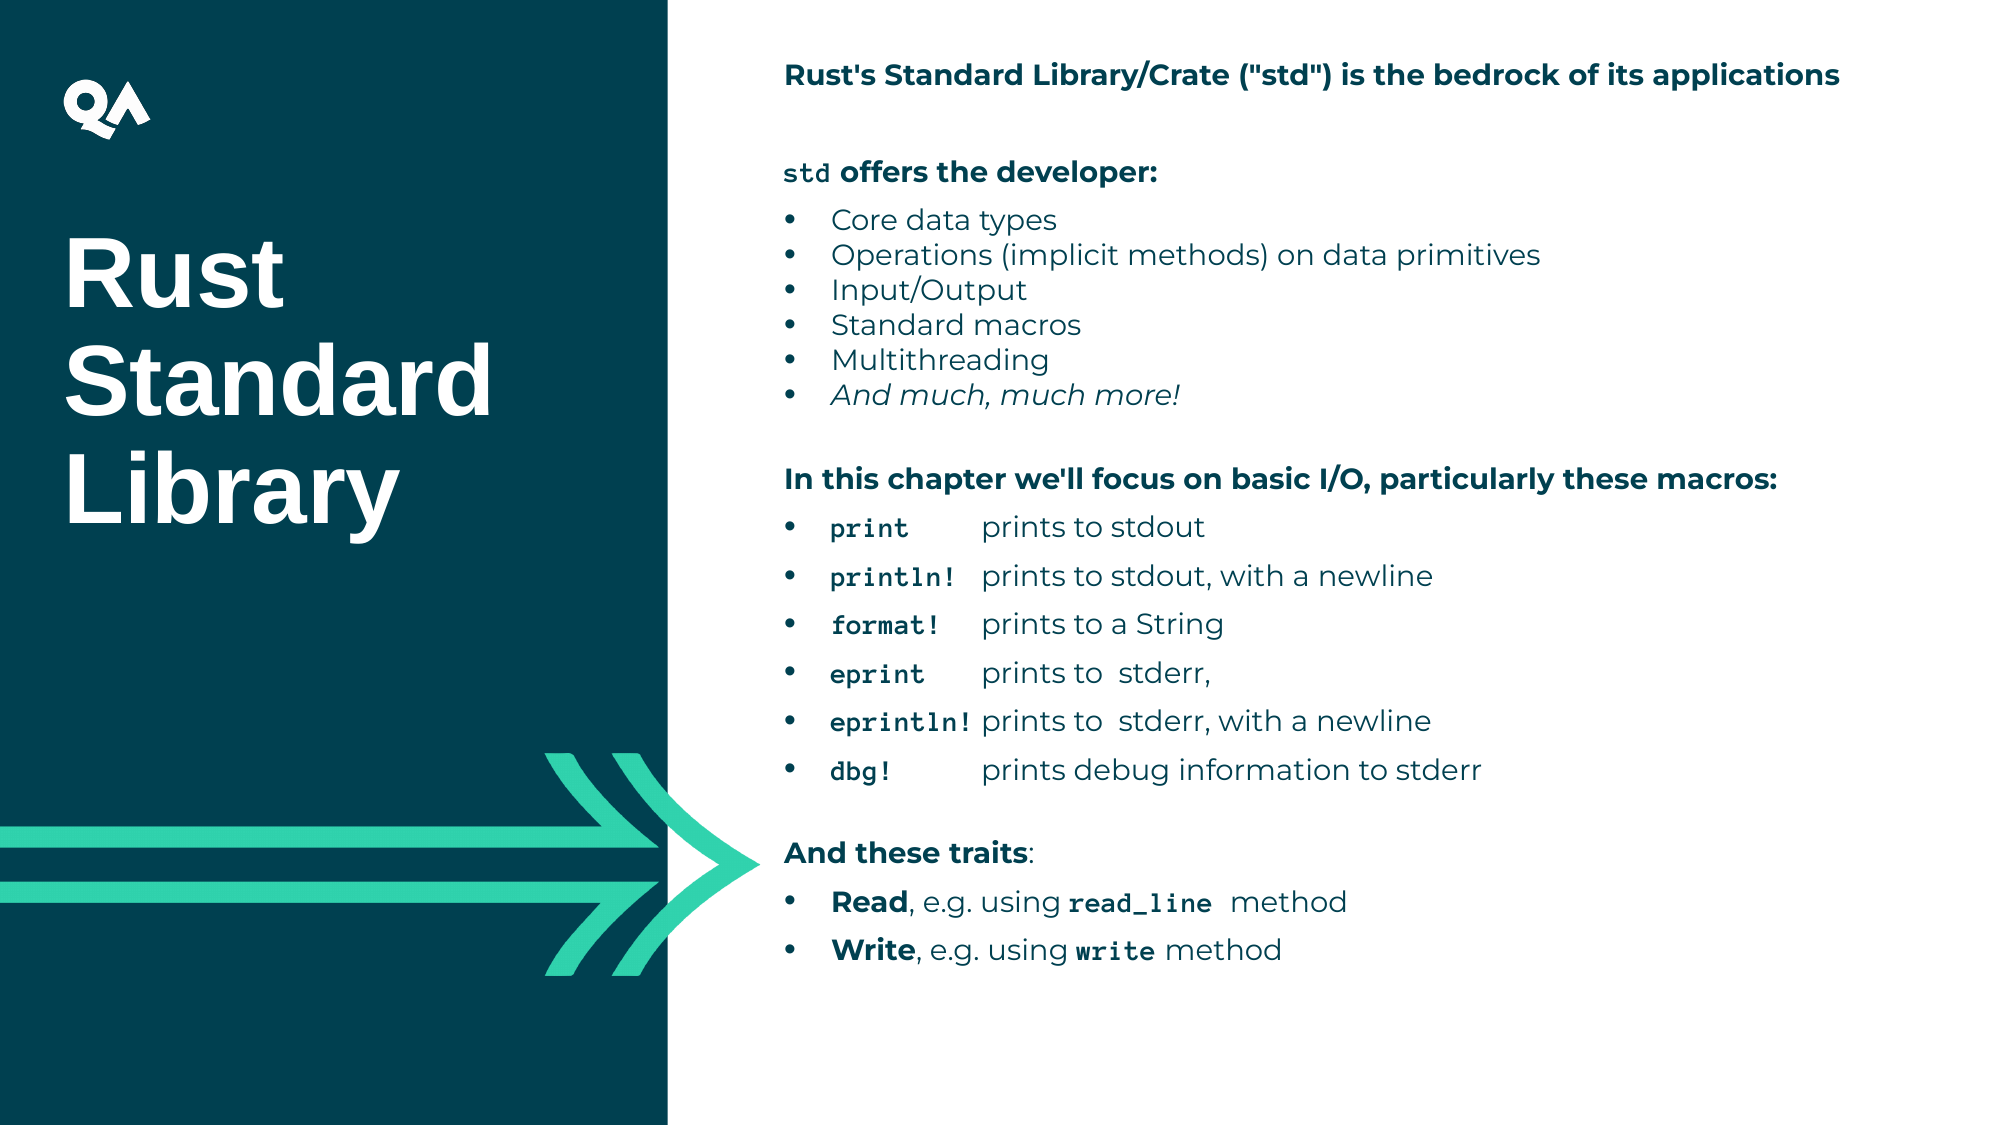

Rust's Standard Library/Crate ("std") is the bedrock of its applications

std offers the developer:
Core data types
Operations (implicit methods) on data primitives
Input/Output
Standard macros
Multithreading
And much, much more!

In this chapter we'll focus on basic I/O, particularly these macros:
print	prints to stdout
println!	prints to stdout, with a newline
format!	prints to a String
eprint	prints to  stderr,
eprintln!	prints to  stderr, with a newline
dbg!	prints debug information to stderr

And these traits:
Read, e.g. using read_line method
Write, e.g. using write method

Rust Standard Library